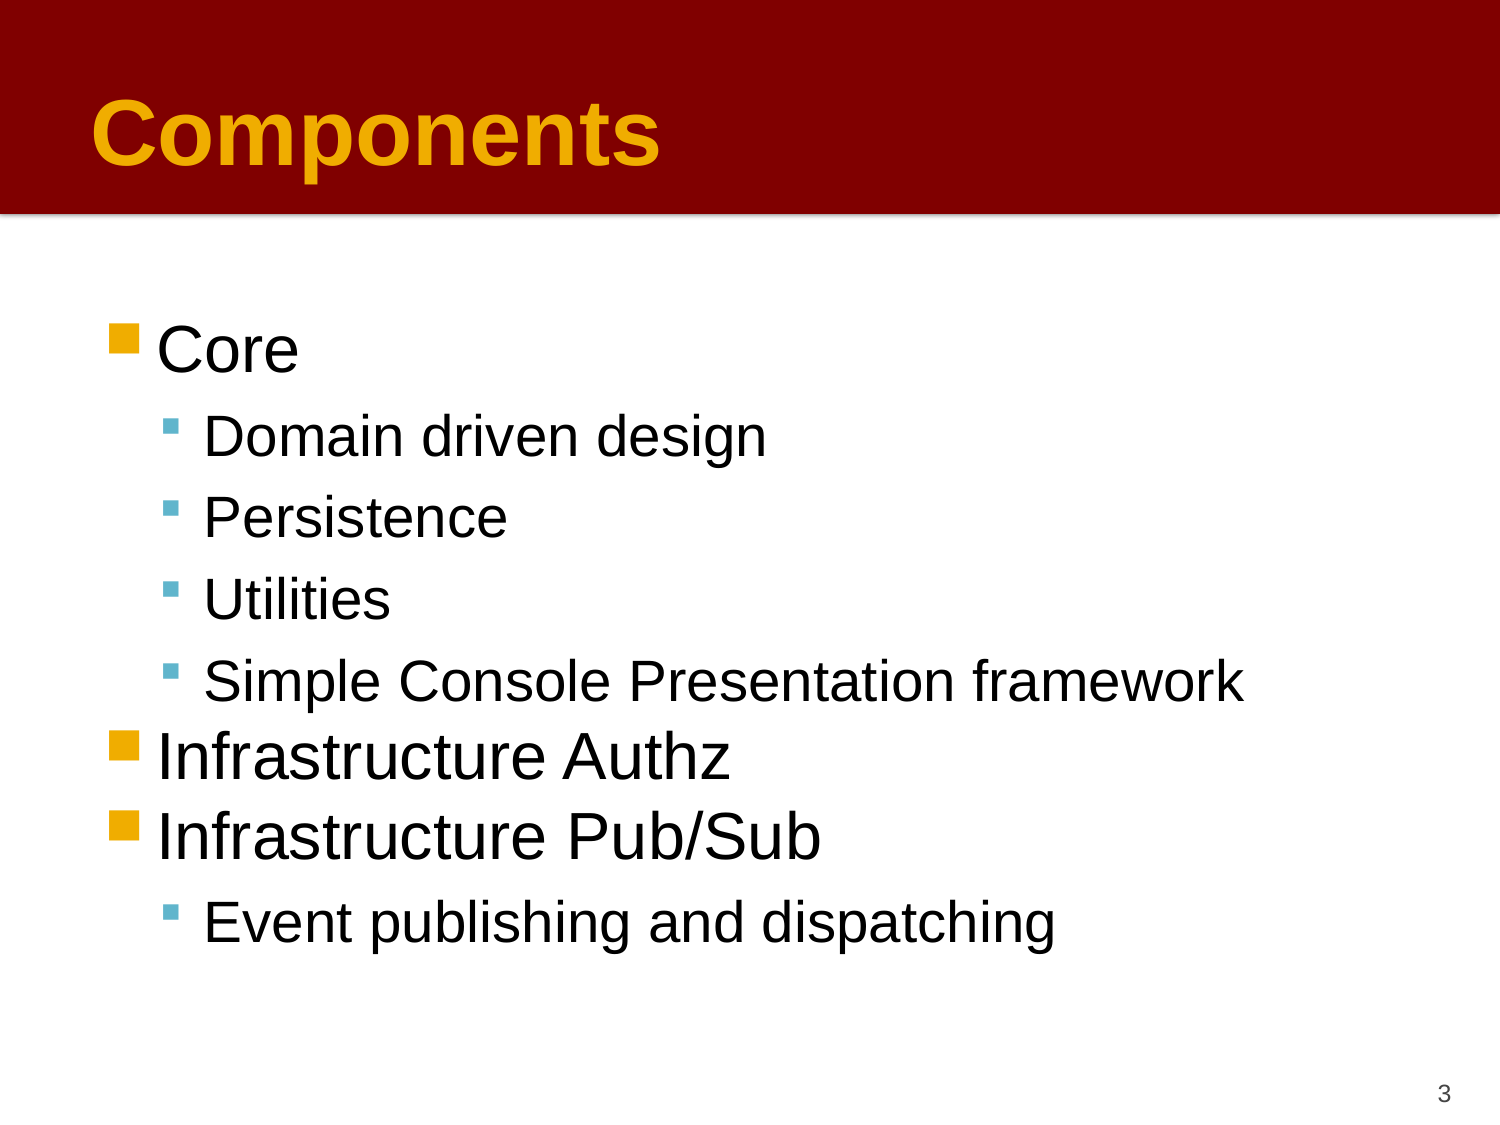

# Components
Core
Domain driven design
Persistence
Utilities
Simple Console Presentation framework
Infrastructure Authz
Infrastructure Pub/Sub
Event publishing and dispatching
3